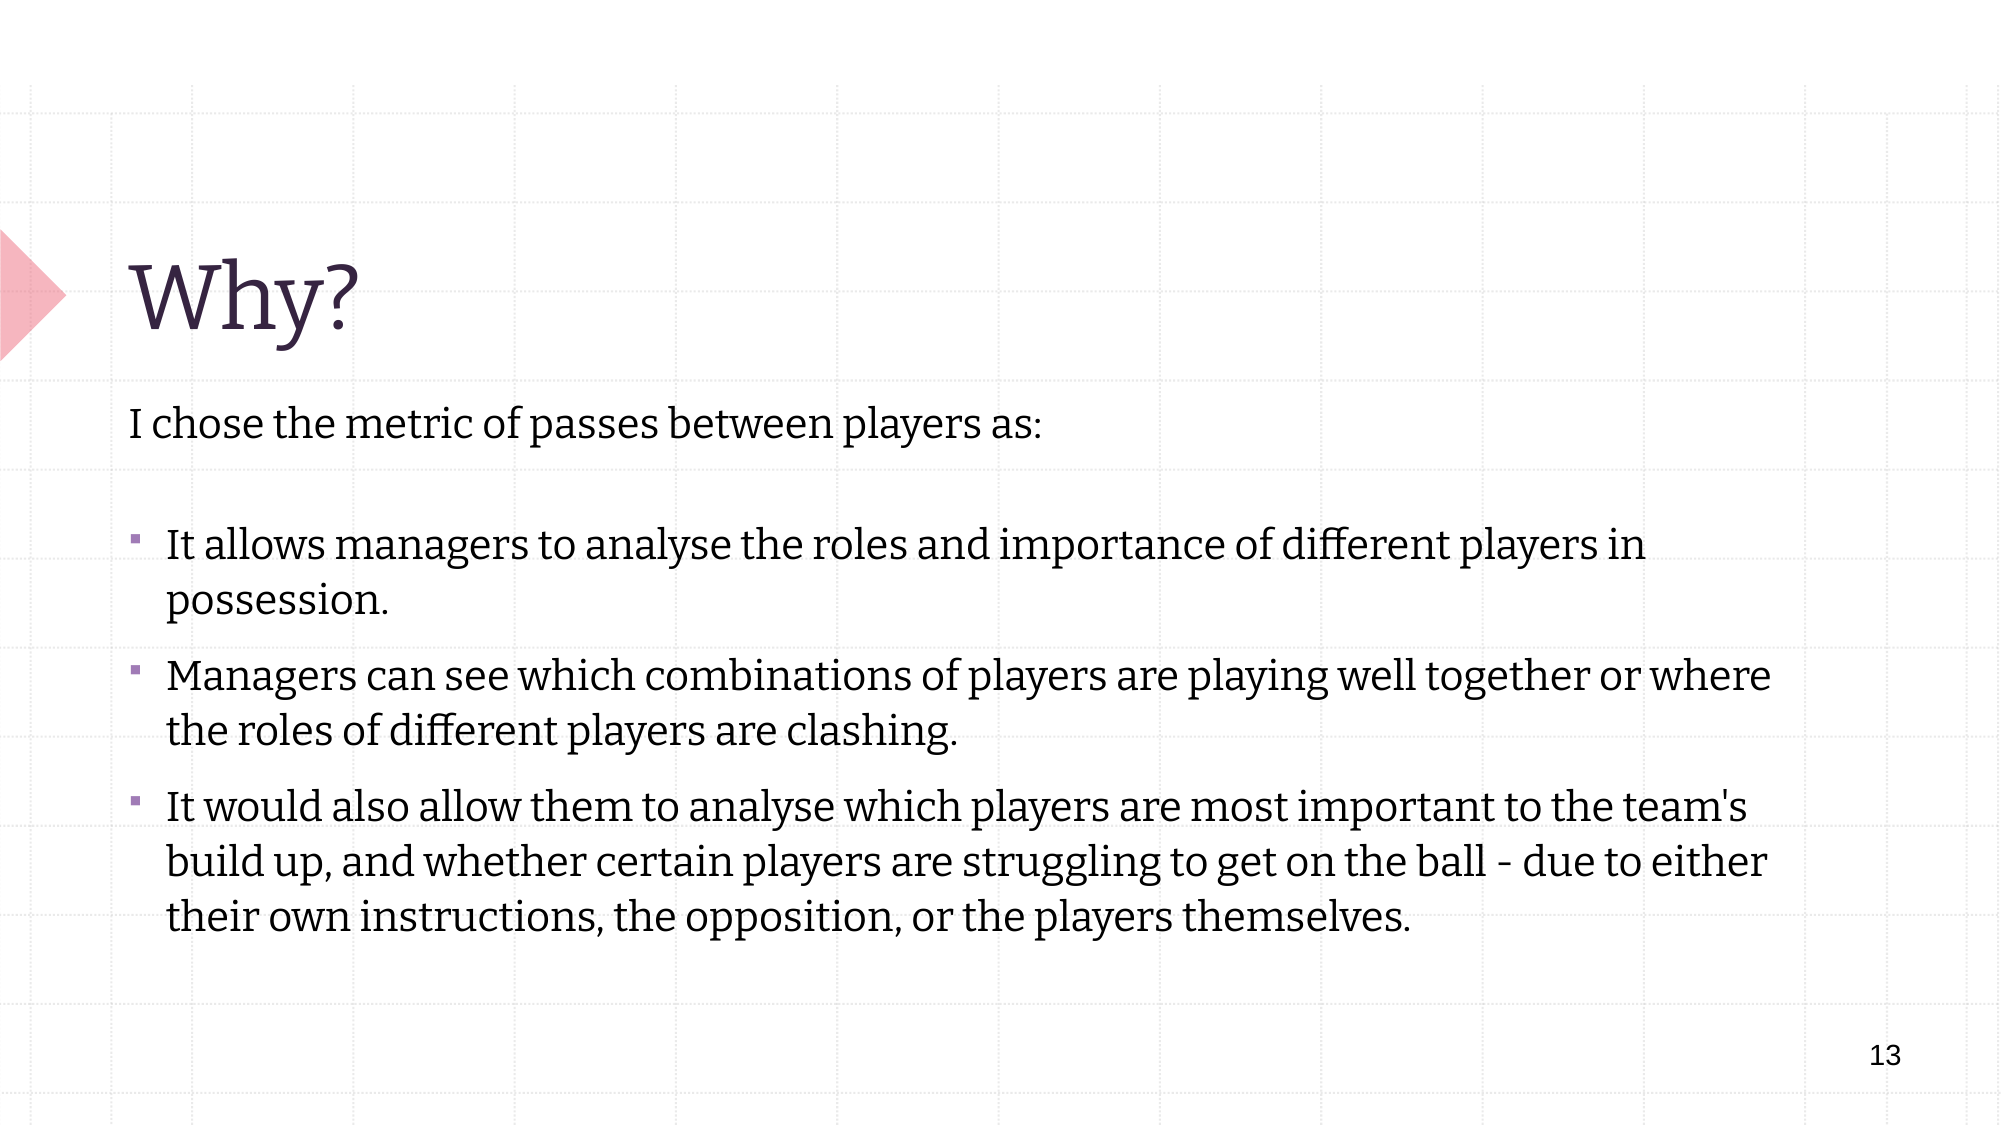

# Why?
I chose the metric of passes between players as:

It allows managers to analyse the roles and importance of different players in possession.
Managers can see which combinations of players are playing well together or where the roles of different players are clashing.
It would also allow them to analyse which players are most important to the team's build up, and whether certain players are struggling to get on the ball - due to either their own instructions, the opposition, or the players themselves.

13